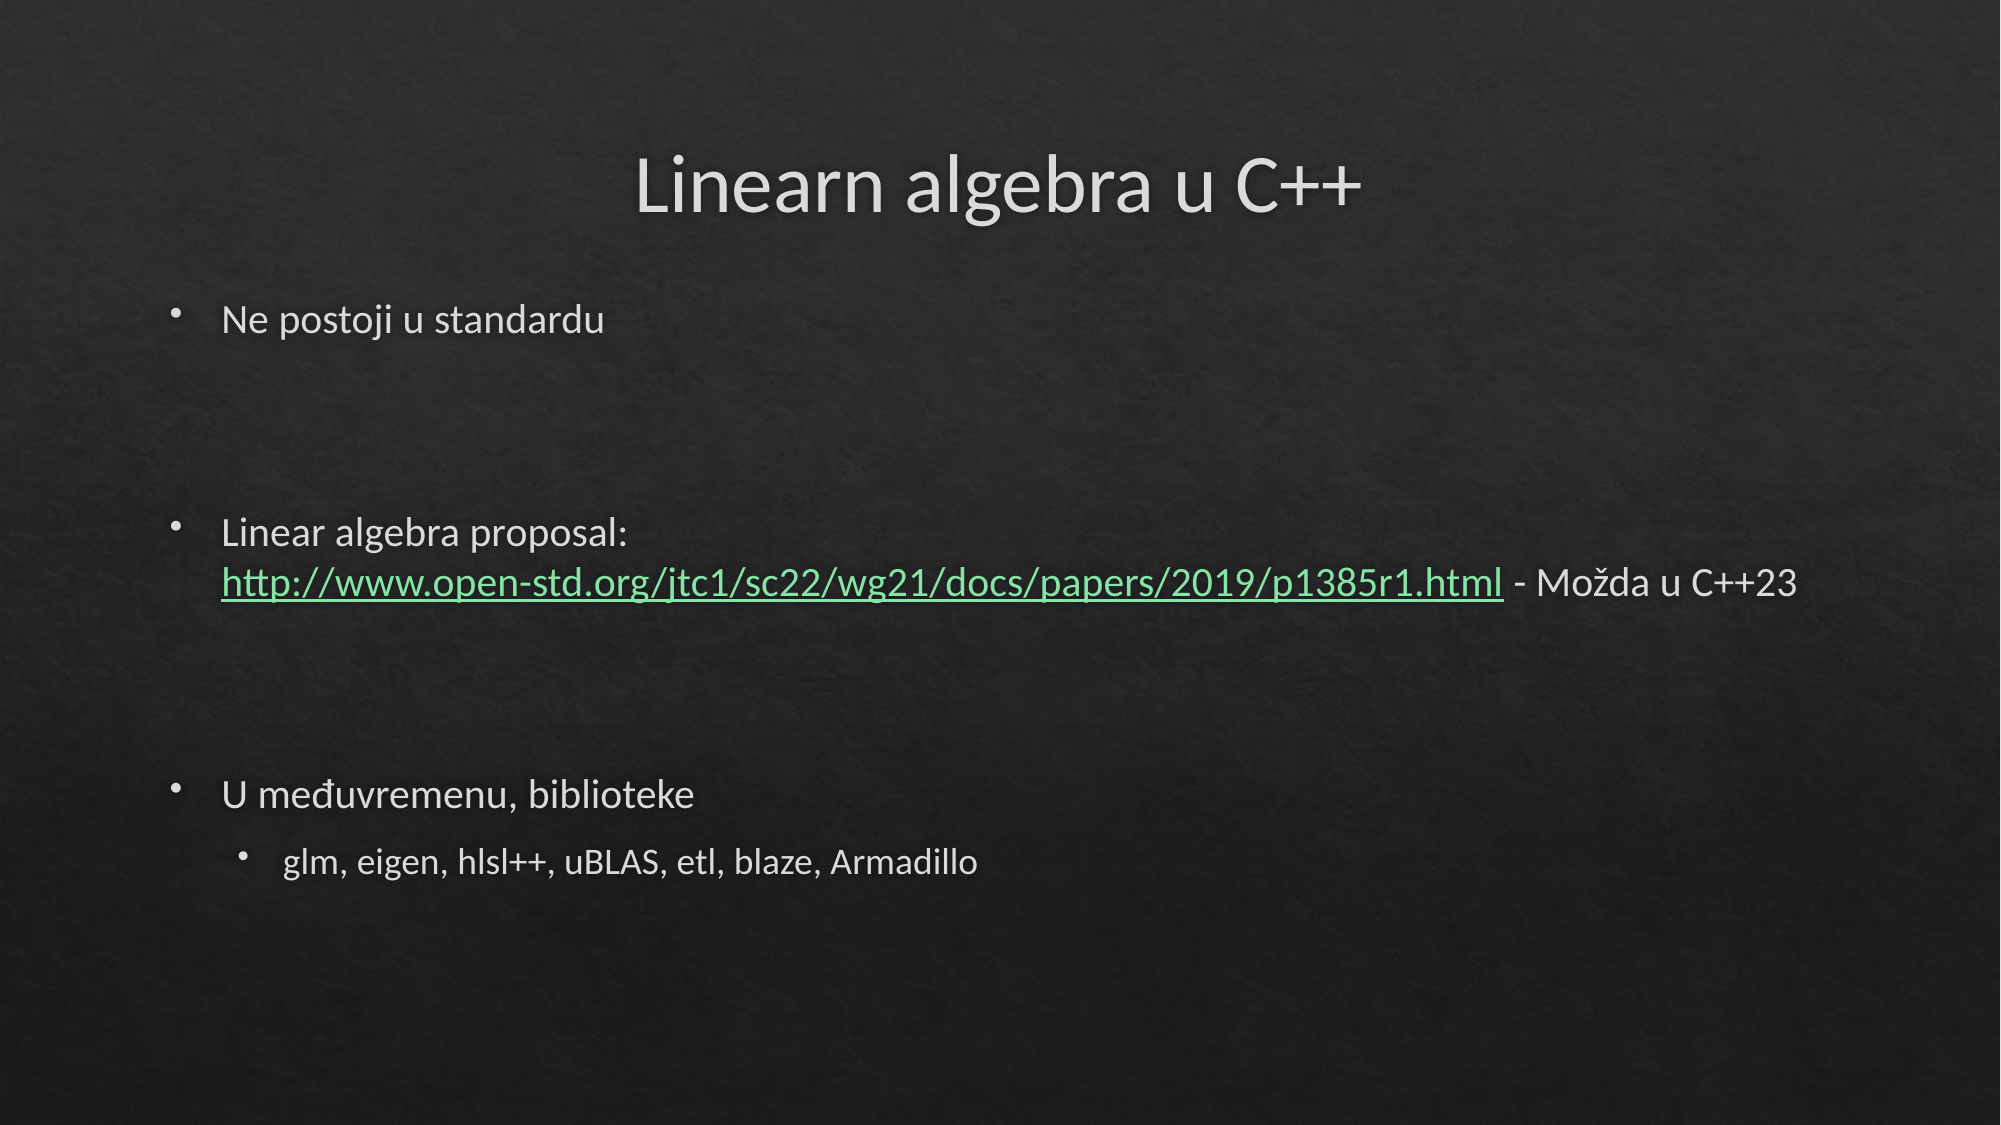

# Linearn algebra u C++
Ne postoji u standardu

Linear algebra proposal: http://www.open-std.org/jtc1/sc22/wg21/docs/papers/2019/p1385r1.html - Možda u C++23

U međuvremenu, biblioteke
glm, eigen, hlsl++, uBLAS, etl, blaze, Armadillo